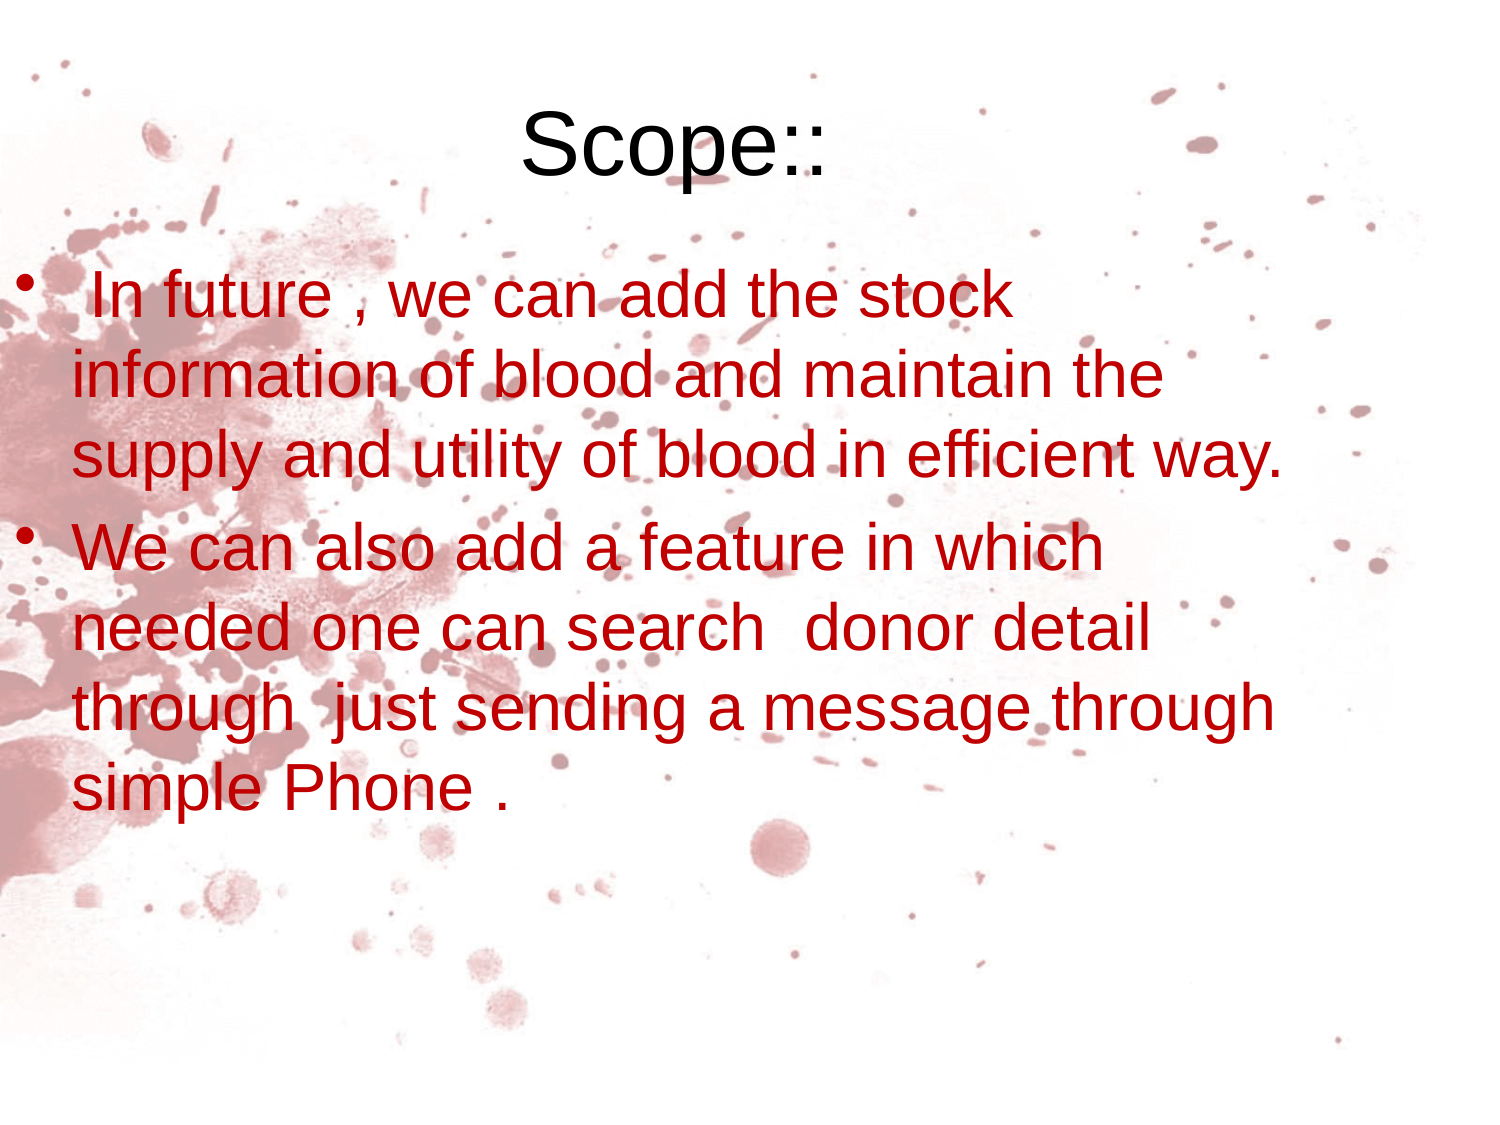

Scope::
 In future , we can add the stock information of blood and maintain the supply and utility of blood in efficient way.
We can also add a feature in which needed one can search  donor detail through  just sending a message through simple Phone .